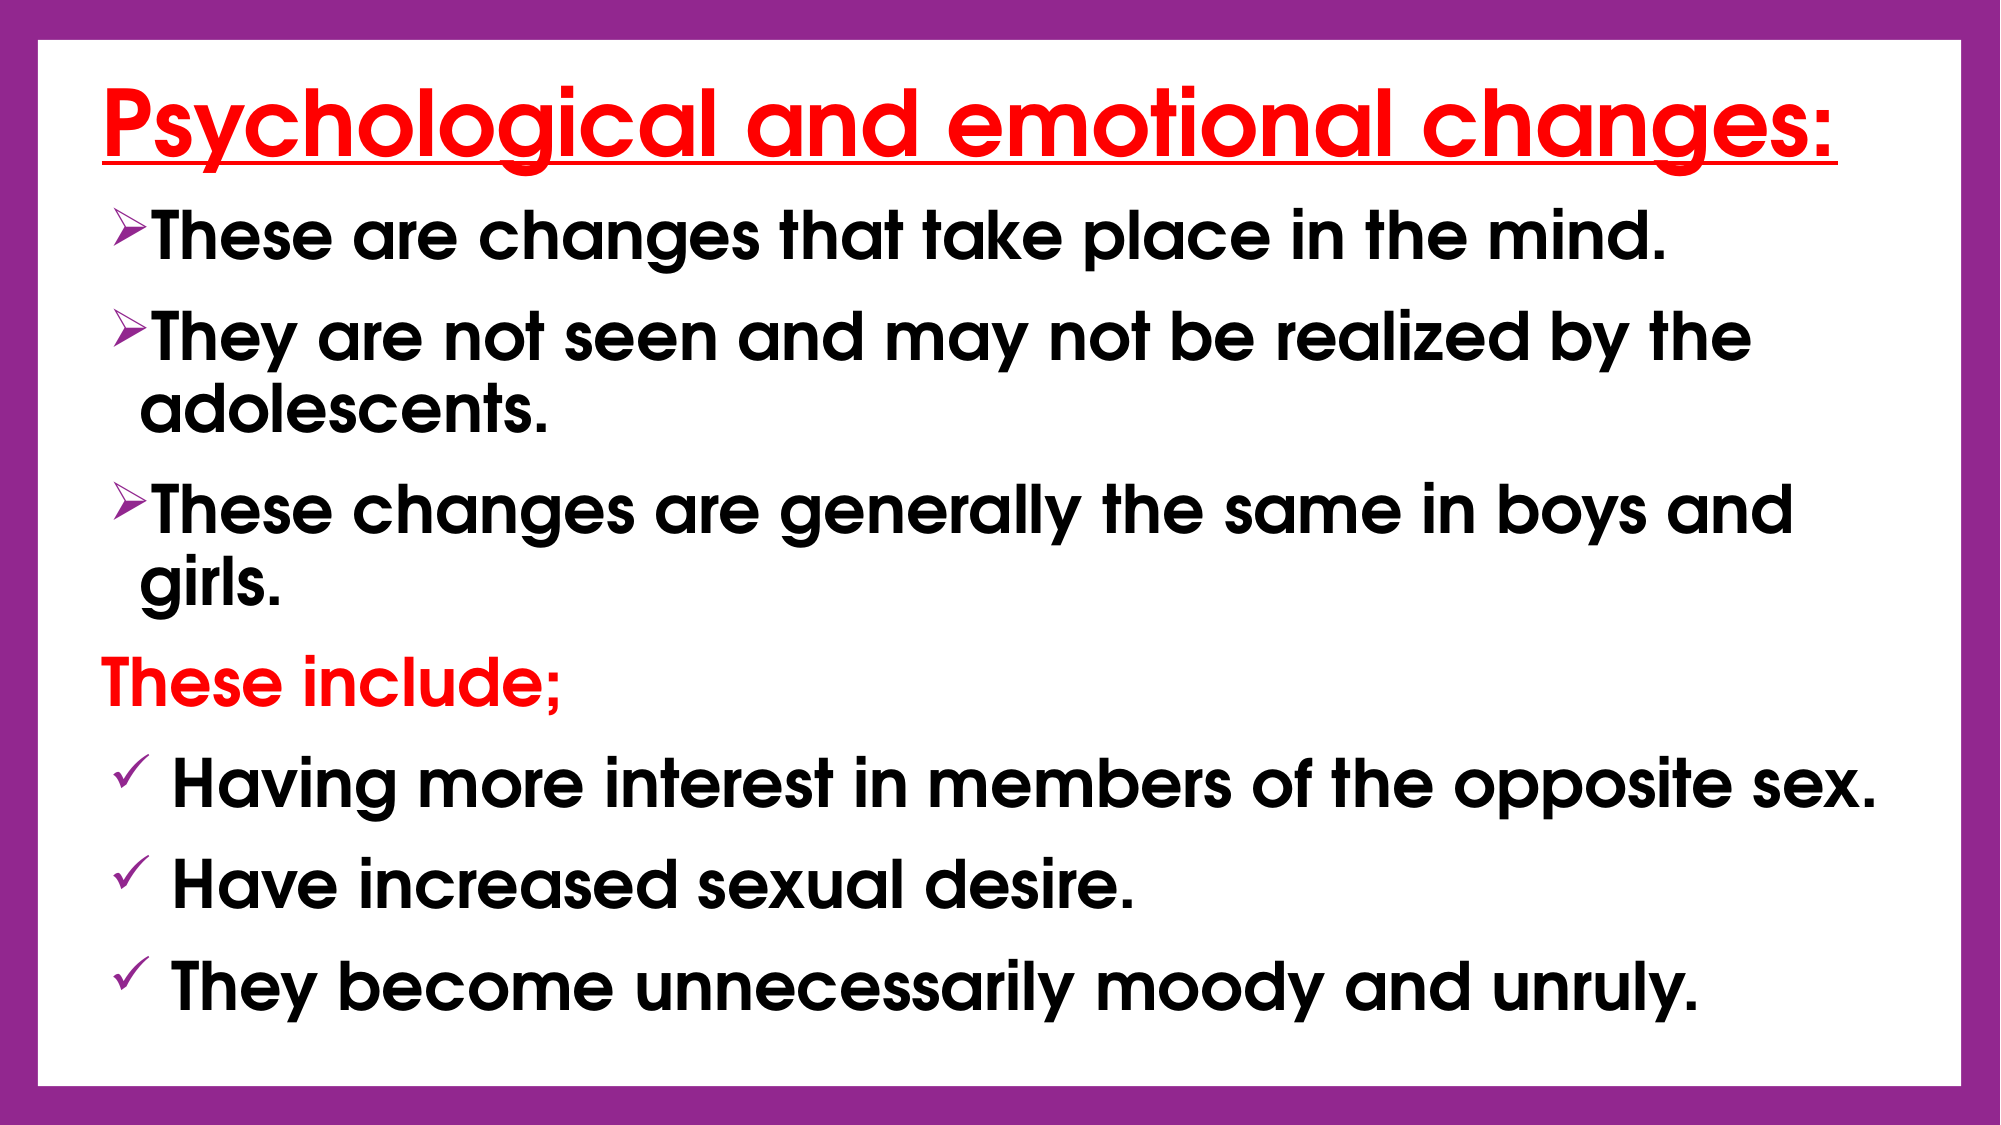

# Psychological and emotional changes:
These are changes that take place in the mind.
They are not seen and may not be realized by the adolescents.
These changes are generally the same in boys and girls.
These include;
 Having more interest in members of the opposite sex.
 Have increased sexual desire.
 They become unnecessarily moody and unruly.